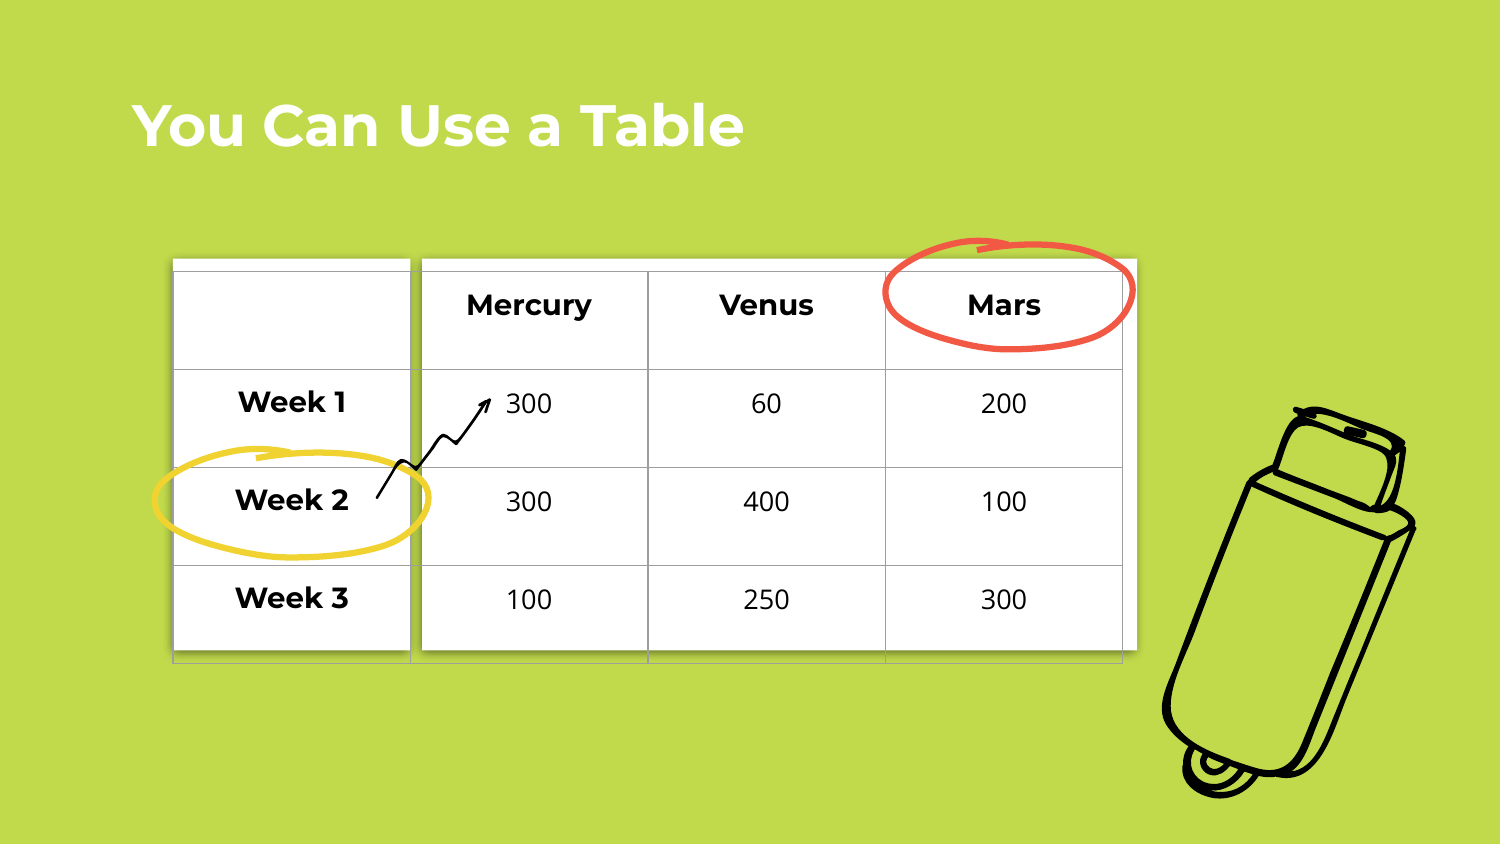

# You Can Use a Table

|  | Mercury | Venus | Mars |
| --- | --- | --- | --- |
| Week 1 | 300 | 60 | 200 |
| Week 2 | 300 | 400 | 100 |
| Week 3 | 100 | 250 | 300 |